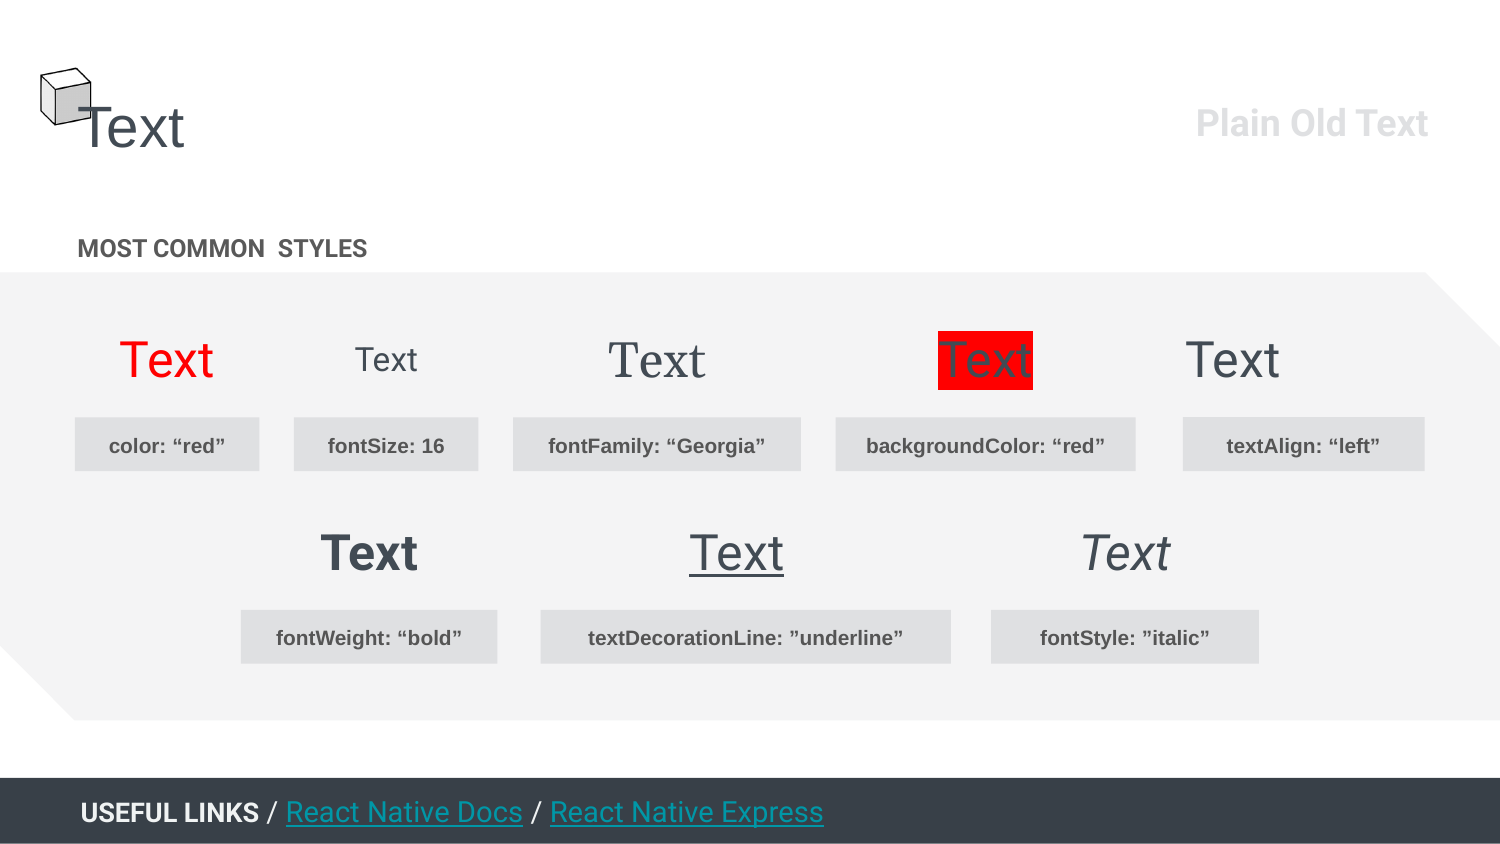

Text
Plain Old Text
MOST COMMON  STYLES

Text
backgroundColor: “red”
Text
textAlign: “left”
Text
fontFamily: “Georgia”
Text
fontSize: 16
Text
color: “red”
Text
fontWeight: “bold”
Text
textDecorationLine: ”underline”
Text
fontStyle: ”italic”
USEFUL LINKS / React Native Docs / React Native Express